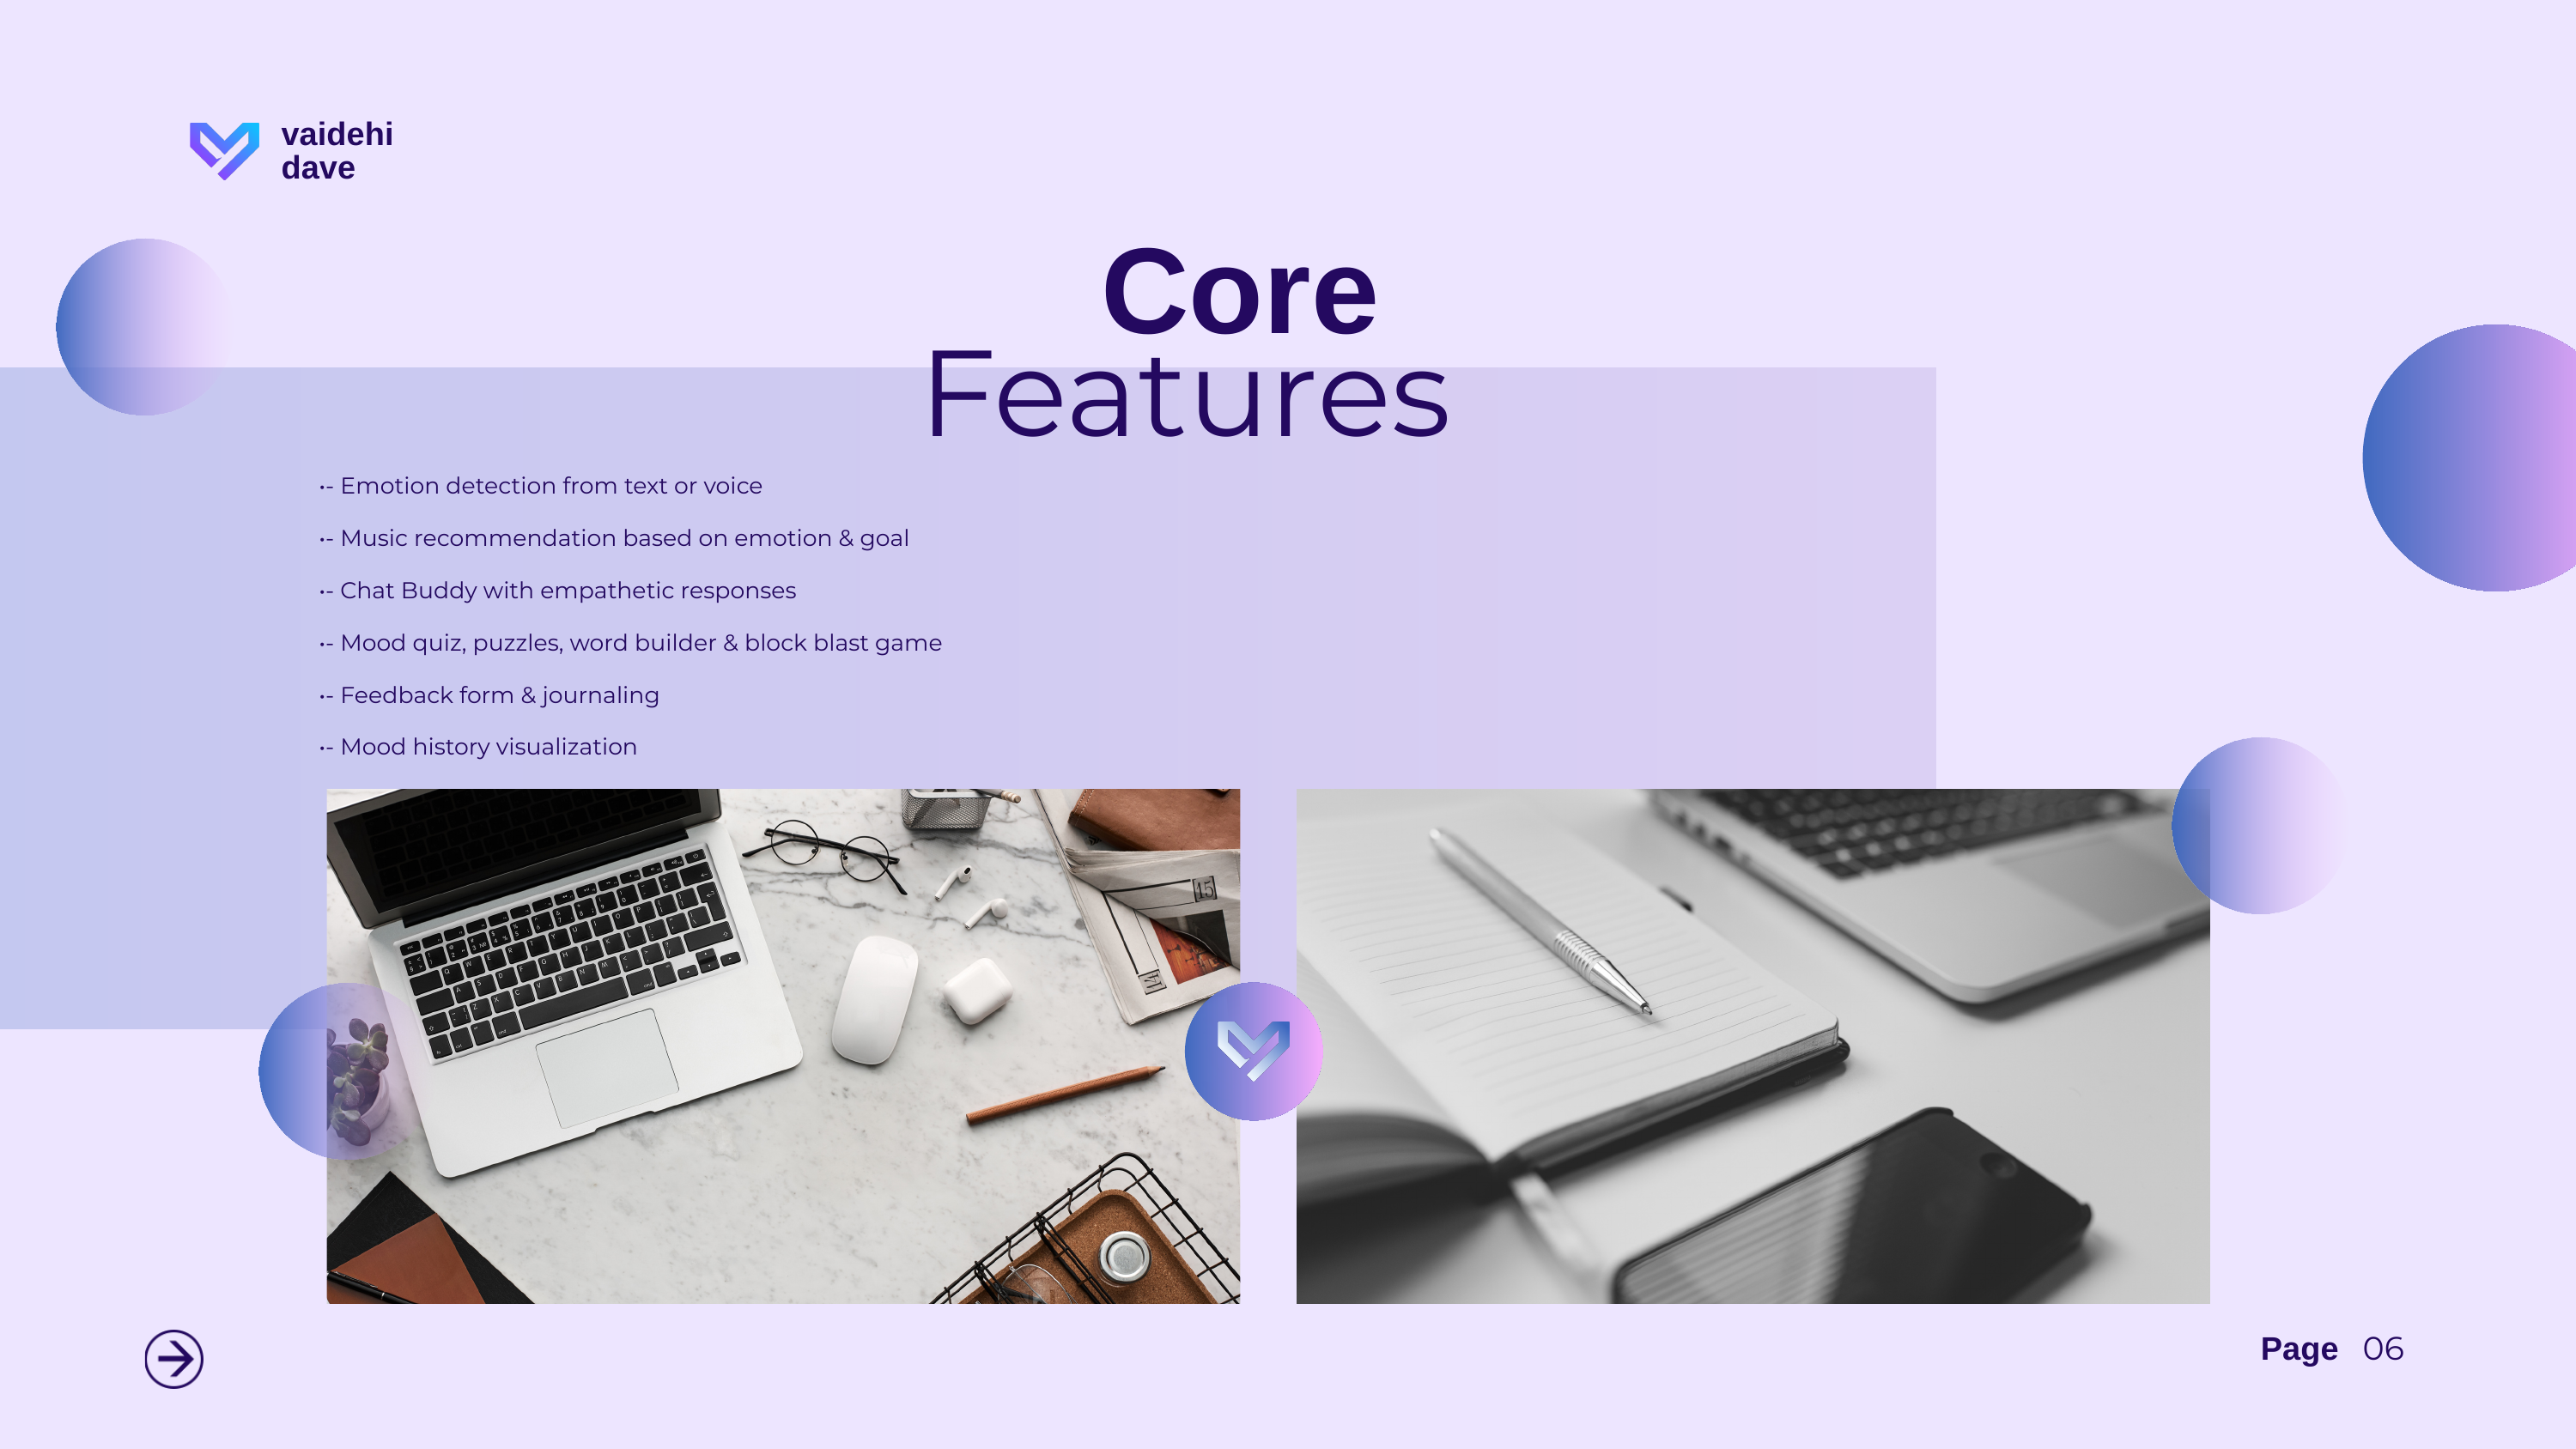

vaidehi dave

Core

Features

•- Emotion detection from text or voice

•- Music recommendation based on emotion & goal

•- Chat Buddy with empathetic responses

•- Mood quiz, puzzles, word builder & block blast game

•- Feedback form & journaling

•- Mood history visualization

Page
06